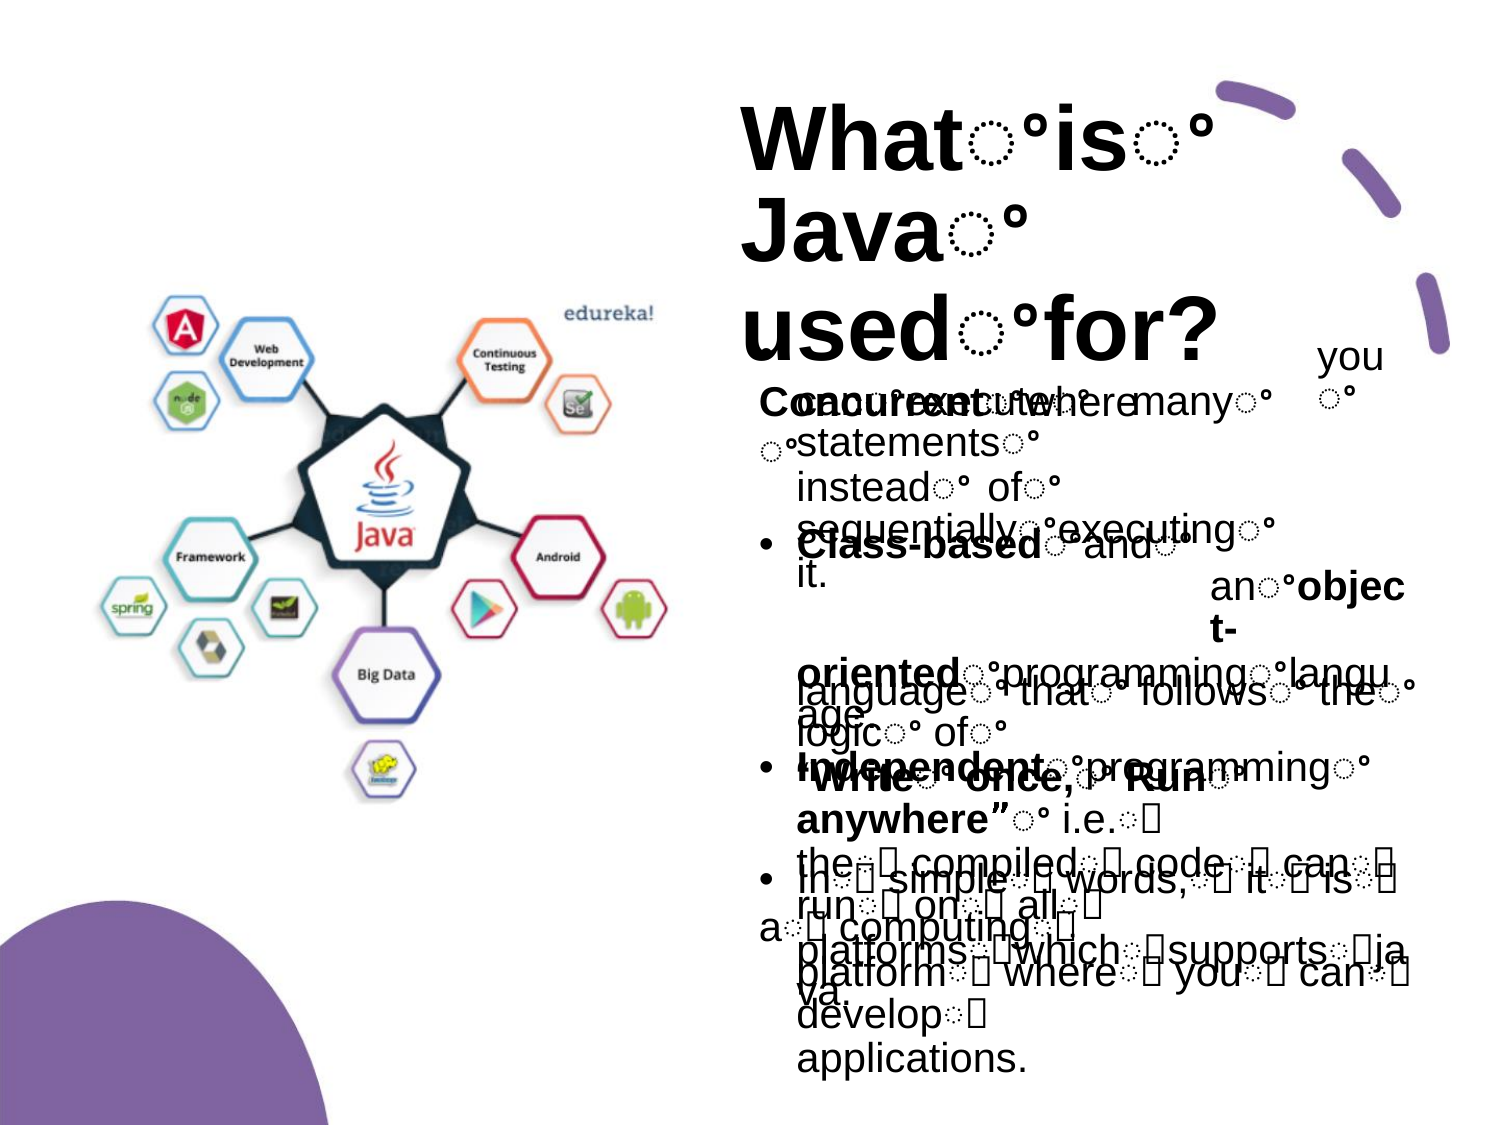

WhatꢀisꢀJavaꢀ
usedꢀfor?
• Concurrentꢀwhereꢀ
youꢀ
canꢀexecuteꢀ manyꢀ statementsꢀ
insteadꢀ ofꢀ sequentiallyꢀexecutingꢀ
it.
• Class-basedꢀandꢀ
anꢀobject-
orientedꢀprogrammingꢀlanguage.
• Independentꢀprogrammingꢀ
languageꢀ thatꢀ followsꢀ theꢀ logicꢀ ofꢀ
“Writeꢀ once,ꢀ Runꢀ anywhere”ꢀ i.e.ꢀ
theꢀ compiledꢀ codeꢀ canꢀ runꢀ onꢀ allꢀ
platformsꢀwhichꢀsupportsꢀjava.
• Inꢀ simpleꢀ words,ꢀ itꢀ isꢀ aꢀ computingꢀ
platformꢀ whereꢀ youꢀ canꢀ developꢀ
applications.